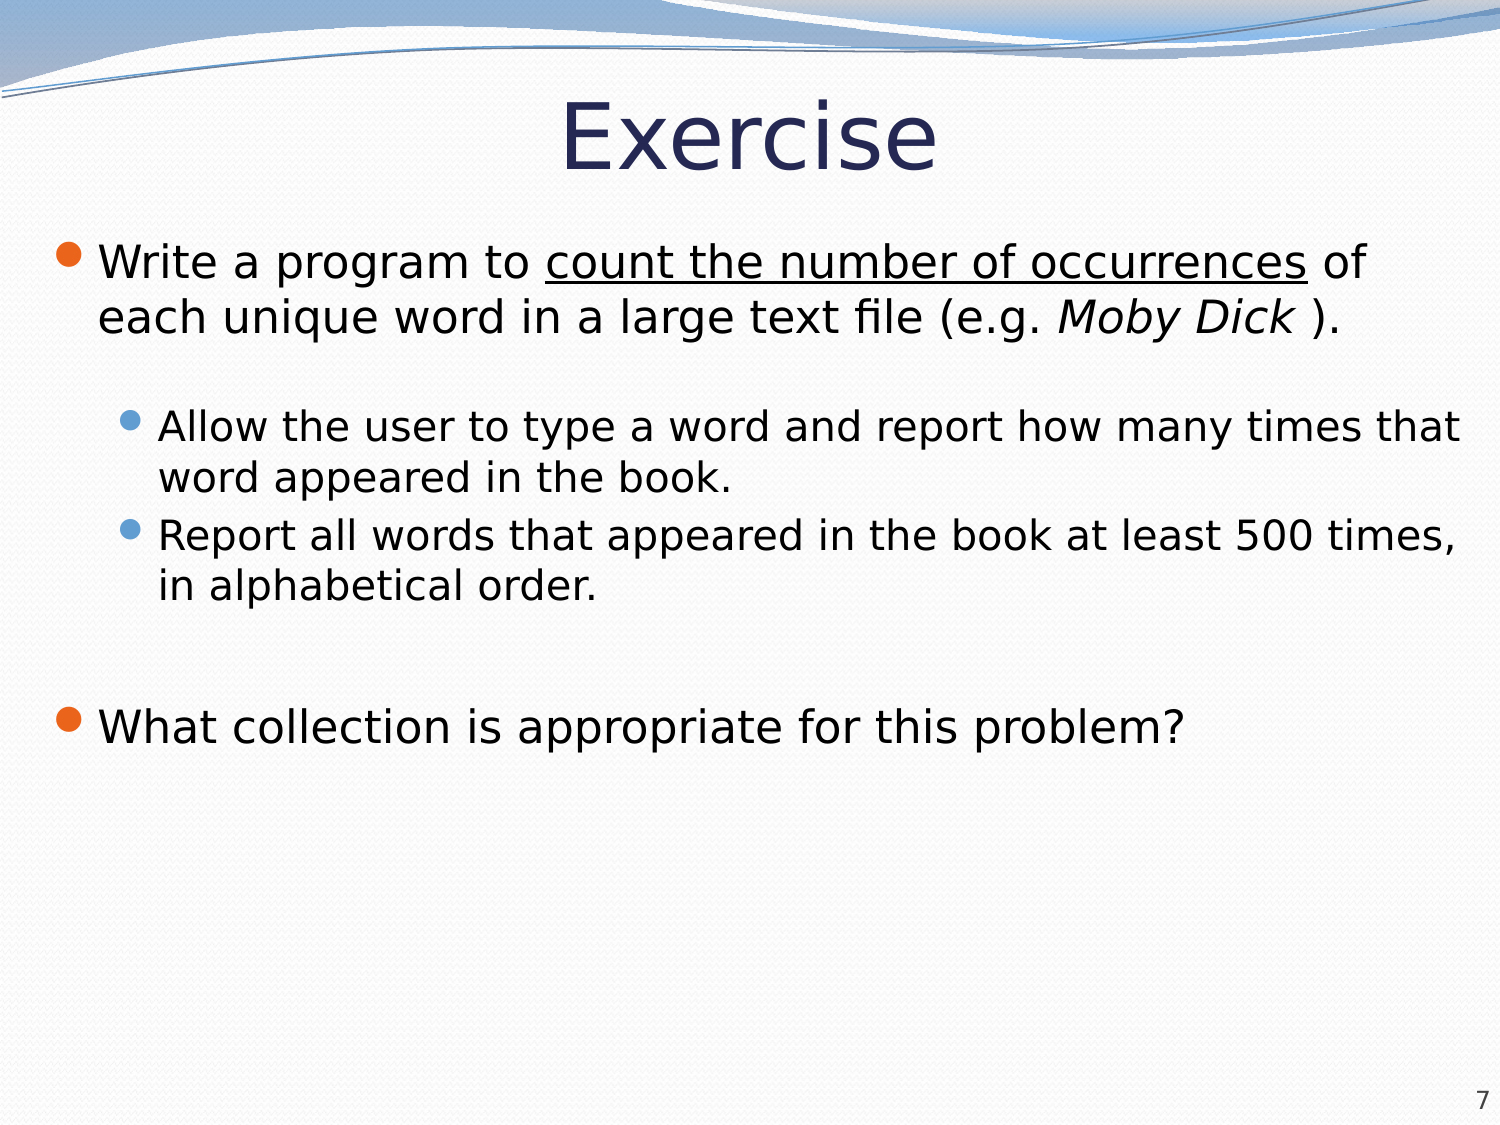

# Exercise
Write a program to count the number of occurrences of each unique word in a large text file (e.g. Moby Dick ).

Allow the user to type a word and report how many times that word appeared in the book.
Report all words that appeared in the book at least 500 times, in alphabetical order.

What collection is appropriate for this problem?